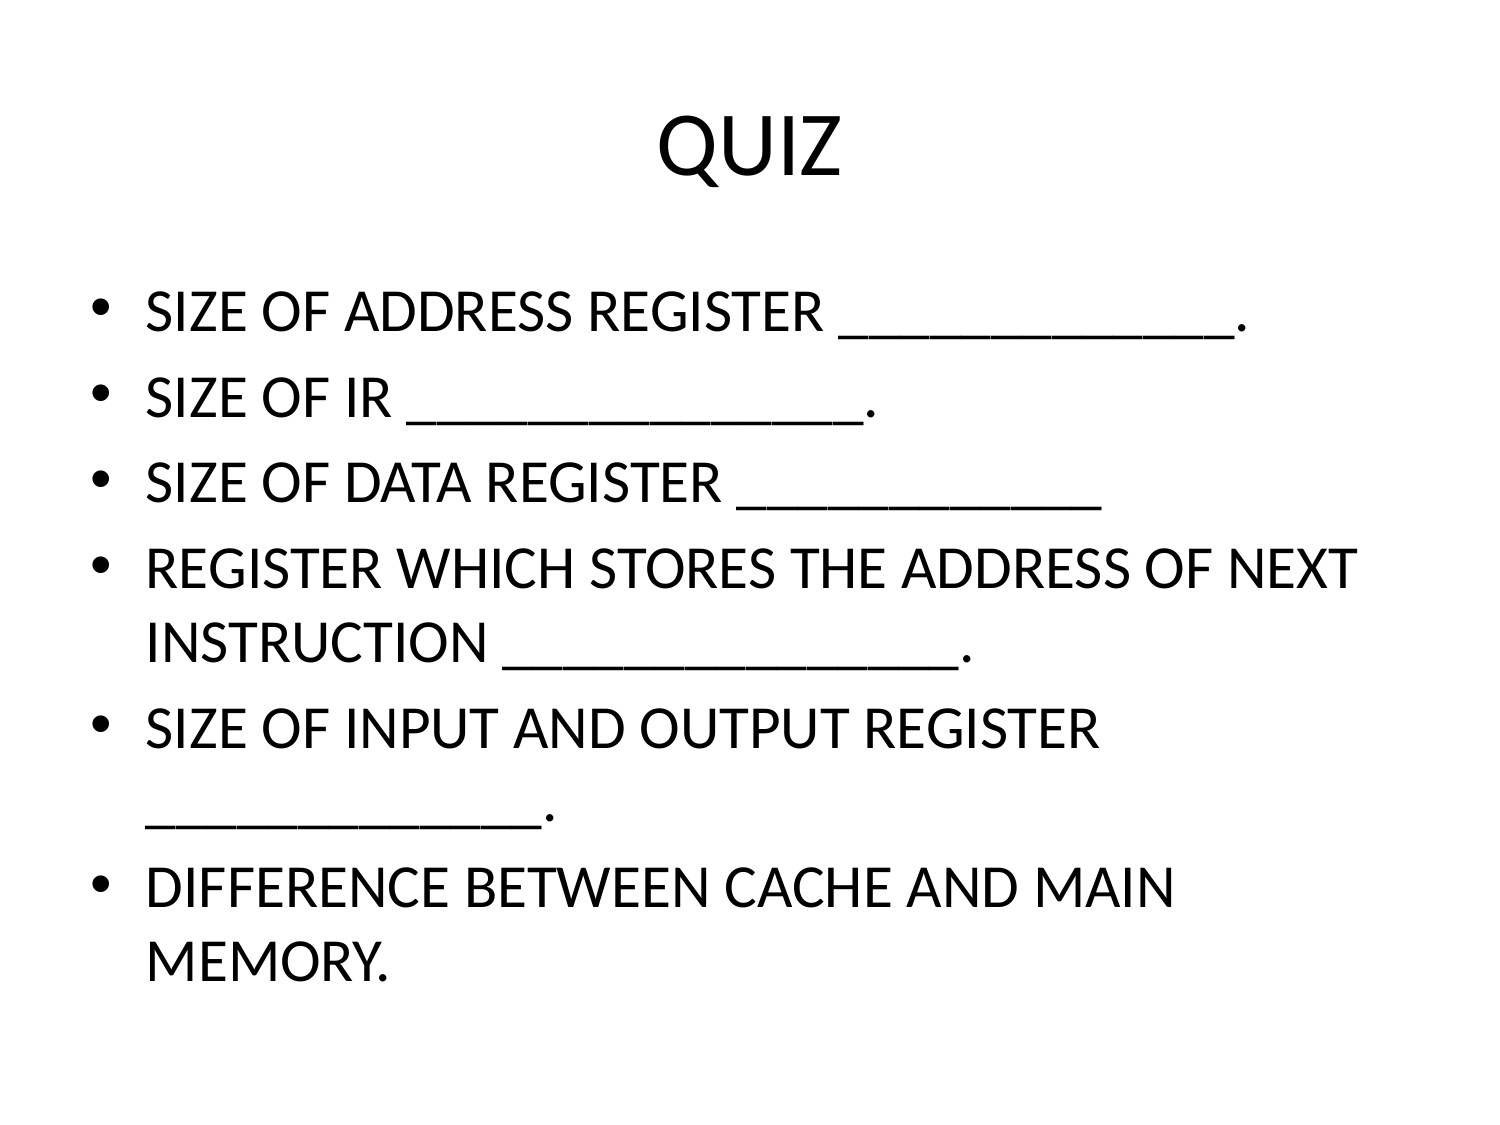

# QUIZ
SIZE OF ADDRESS REGISTER _____________.
SIZE OF IR _______________.
SIZE OF DATA REGISTER ____________
REGISTER WHICH STORES THE ADDRESS OF NEXT INSTRUCTION _______________.
SIZE OF INPUT AND OUTPUT REGISTER _____________.
DIFFERENCE BETWEEN CACHE AND MAIN MEMORY.